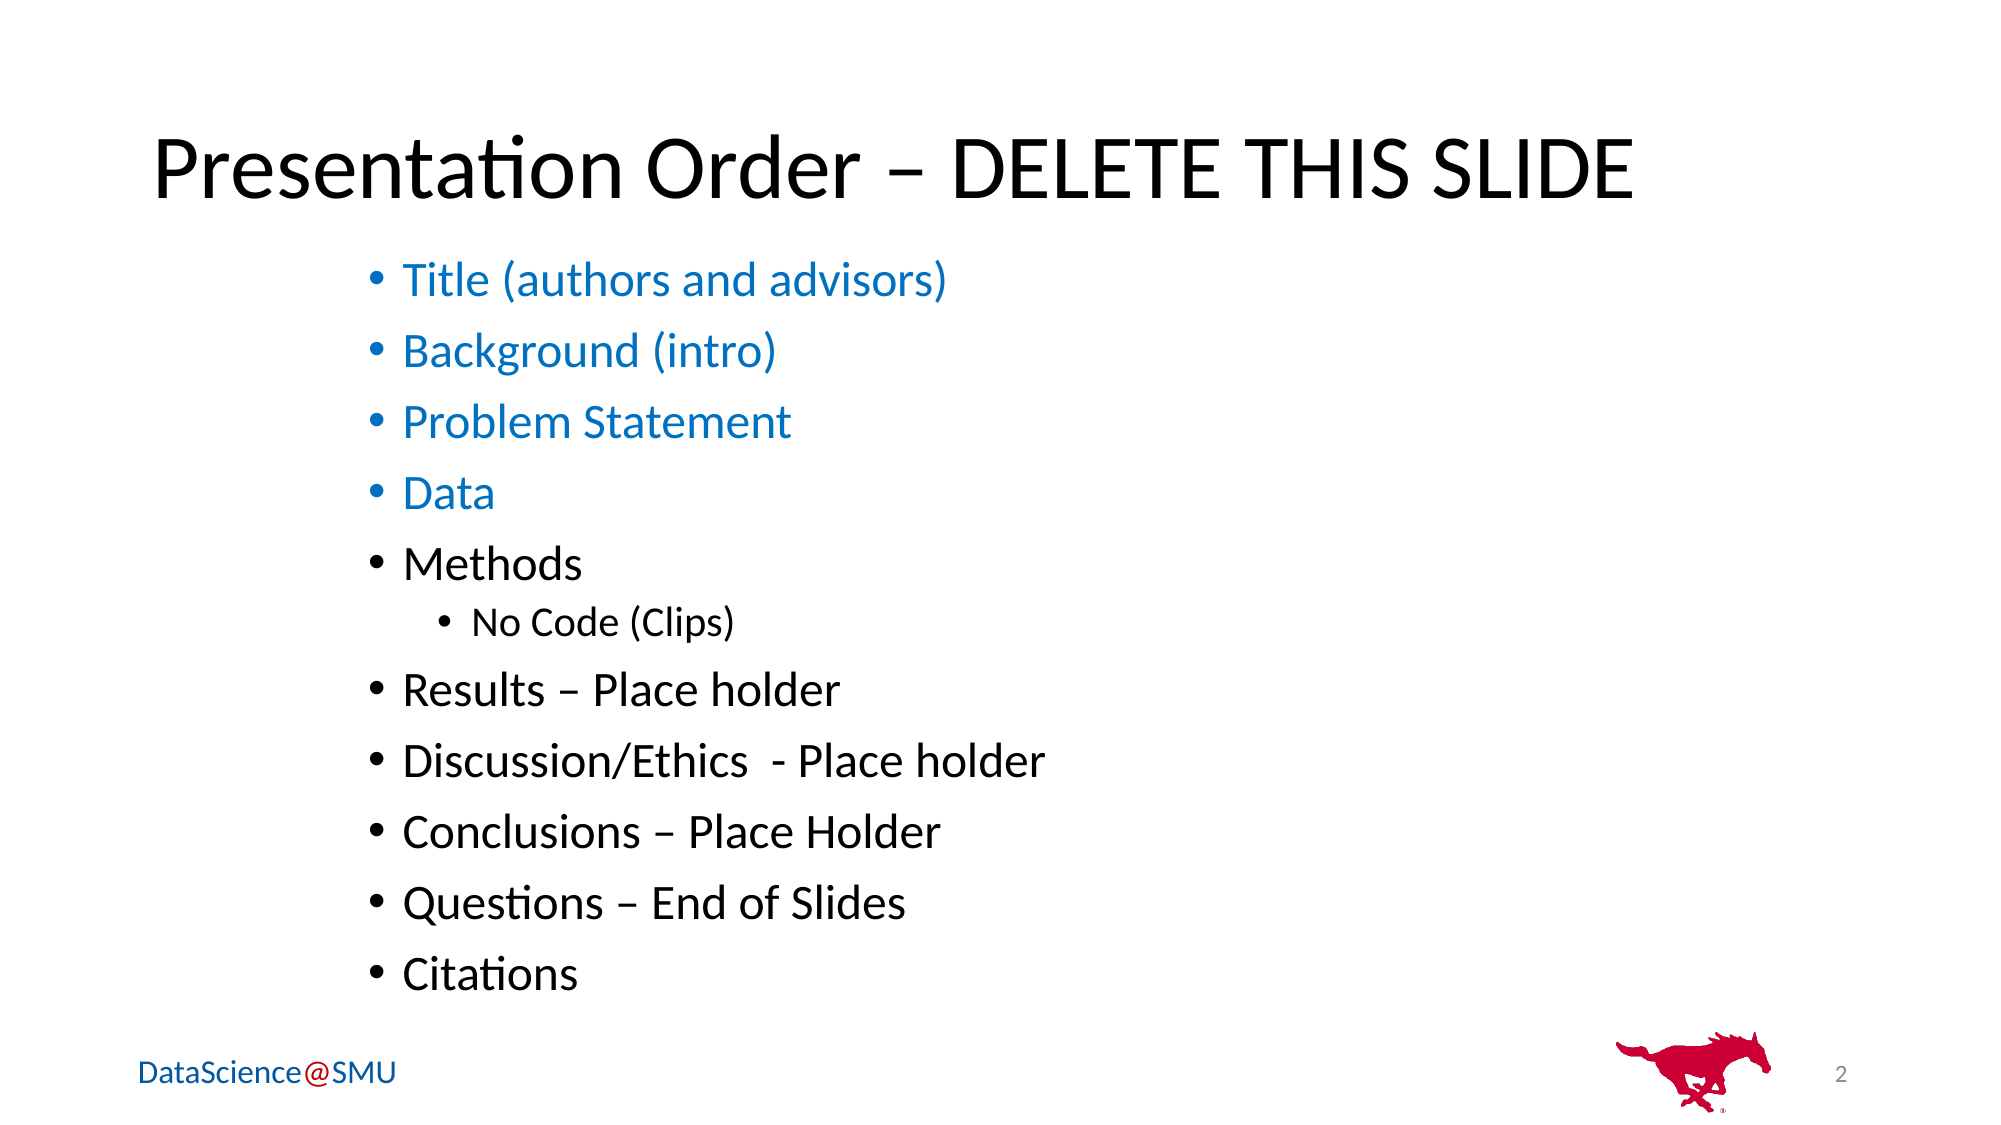

# Presentation Order – DELETE THIS SLIDE
Title (authors and advisors)
Background (intro)
Problem Statement
Data
Methods
No Code (Clips)
Results – Place holder
Discussion/Ethics  - Place holder
Conclusions – Place Holder
Questions – End of Slides
Citations
2